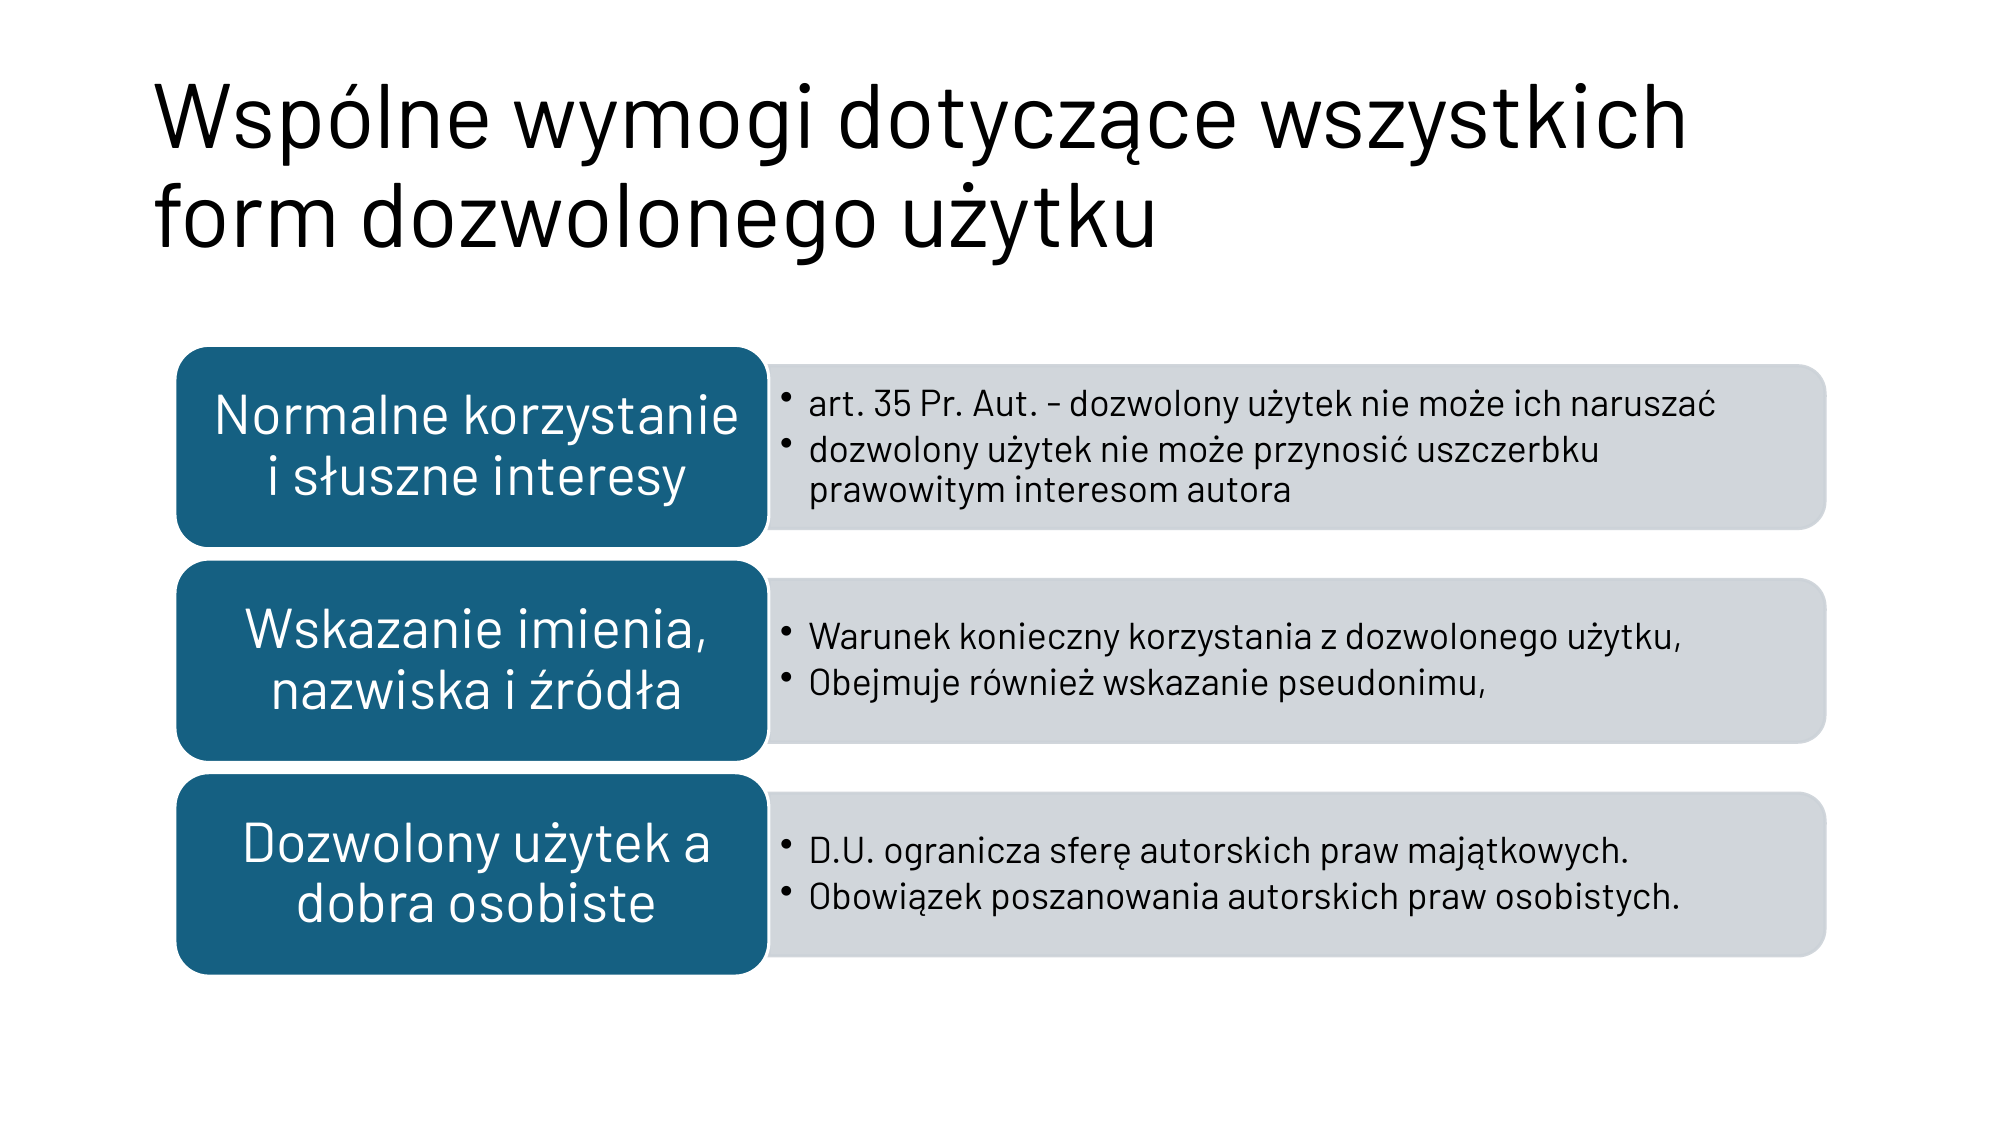

# Wspólne wymogi dotyczące wszystkich form dozwolonego użytku
art. 35 Pr. Aut. - dozwolony użytek nie może ich naruszać
dozwolony użytek nie może przynosić uszczerbku prawowitym interesom autora
Normalne korzystanie i słuszne interesy
Warunek konieczny korzystania z dozwolonego użytku,
Obejmuje również wskazanie pseudonimu,
Wskazanie imienia, nazwiska i źródła
D.U. ogranicza sferę autorskich praw majątkowych.
Obowiązek poszanowania autorskich praw osobistych.
Dozwolony użytek a dobra osobiste